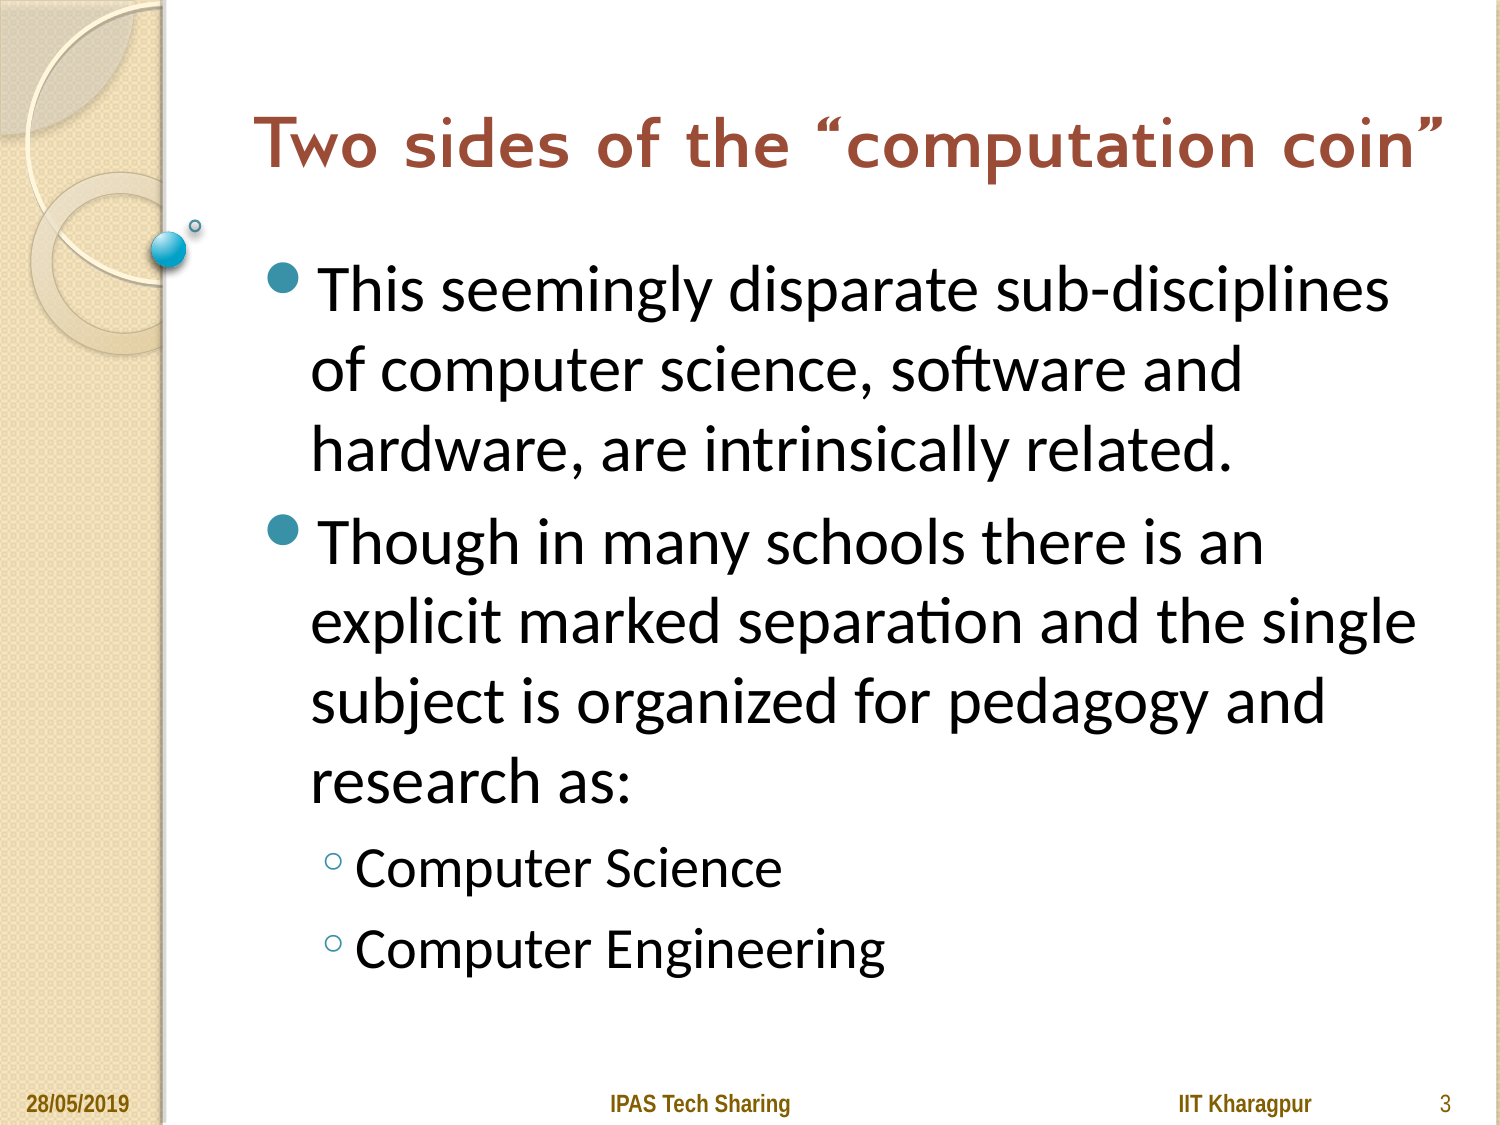

# Two sides of the “computation coin”
This seemingly disparate sub-disciplines of computer science, software and hardware, are intrinsically related.
Though in many schools there is an explicit marked separation and the single subject is organized for pedagogy and research as:
Computer Science
Computer Engineering